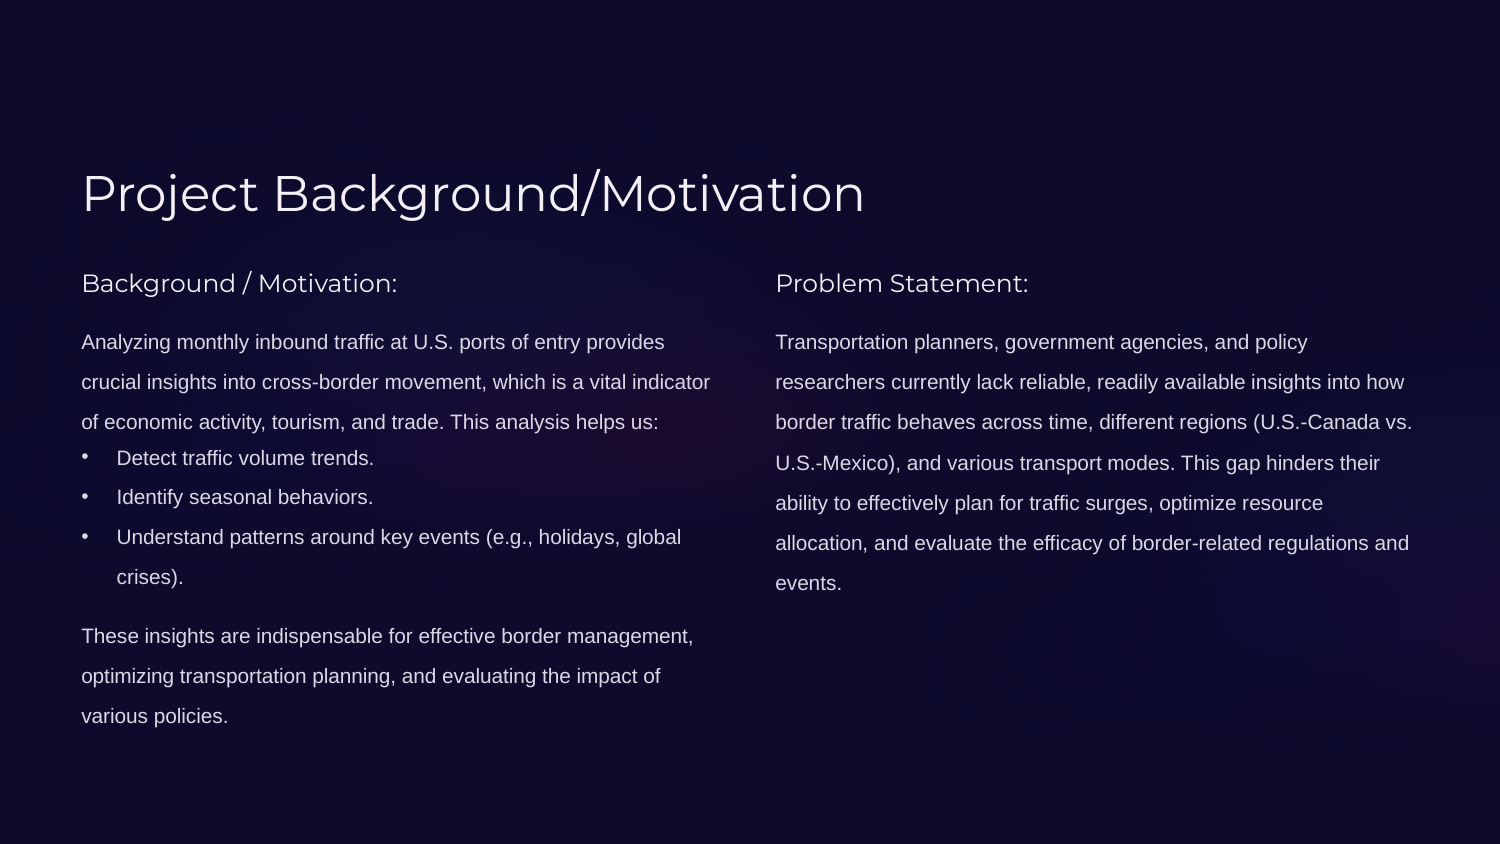

Project Background/Motivation
Background / Motivation:
Problem Statement:
Analyzing monthly inbound traffic at U.S. ports of entry provides crucial insights into cross-border movement, which is a vital indicator of economic activity, tourism, and trade. This analysis helps us:
Transportation planners, government agencies, and policy researchers currently lack reliable, readily available insights into how border traffic behaves across time, different regions (U.S.-Canada vs. U.S.-Mexico), and various transport modes. This gap hinders their ability to effectively plan for traffic surges, optimize resource allocation, and evaluate the efficacy of border-related regulations and events.
Detect traffic volume trends.
Identify seasonal behaviors.
Understand patterns around key events (e.g., holidays, global crises).

These insights are indispensable for effective border management, optimizing transportation planning, and evaluating the impact of various policies.